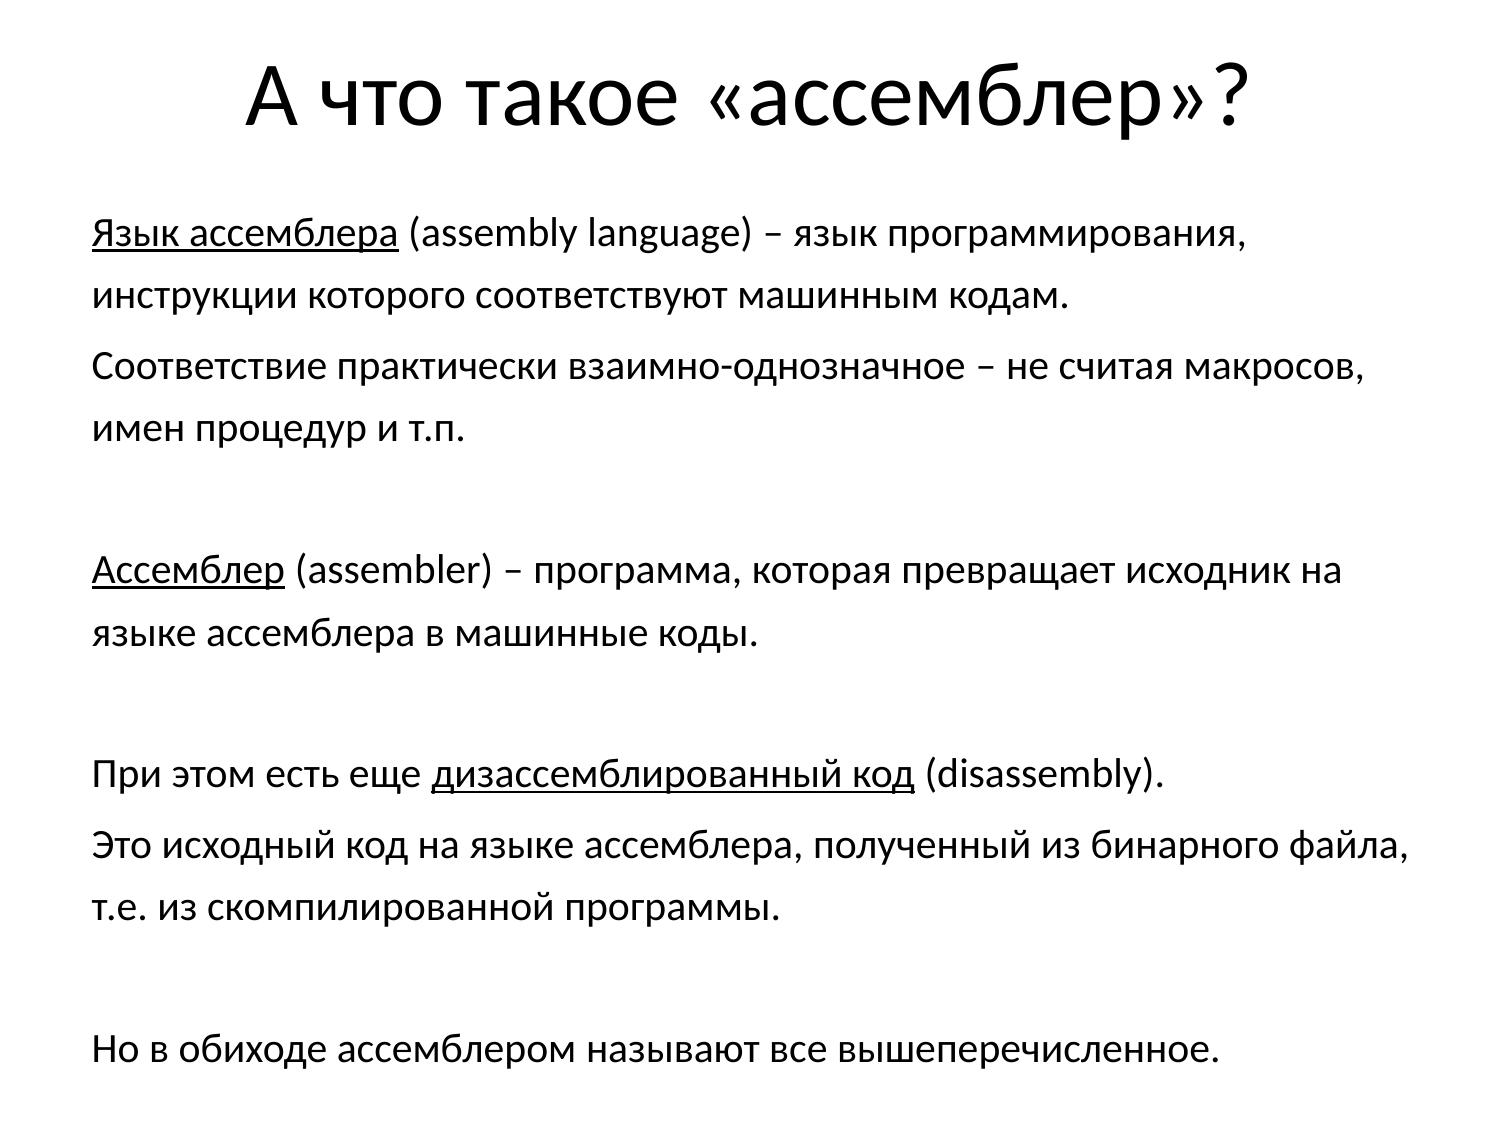

# А что такое «ассемблер»?
Язык ассемблера (assembly language) – язык программирования, инструкции которого соответствуют машинным кодам.
Соответствие практически взаимно-однозначное – не считая макросов, имен процедур и т.п.

Ассемблер (assembler) – программа, которая превращает исходник на языке ассемблера в машинные коды.

При этом есть еще дизассемблированный код (disassembly).
Это исходный код на языке ассемблера, полученный из бинарного файла, т.е. из скомпилированной программы.

Но в обиходе ассемблером называют все вышеперечисленное.